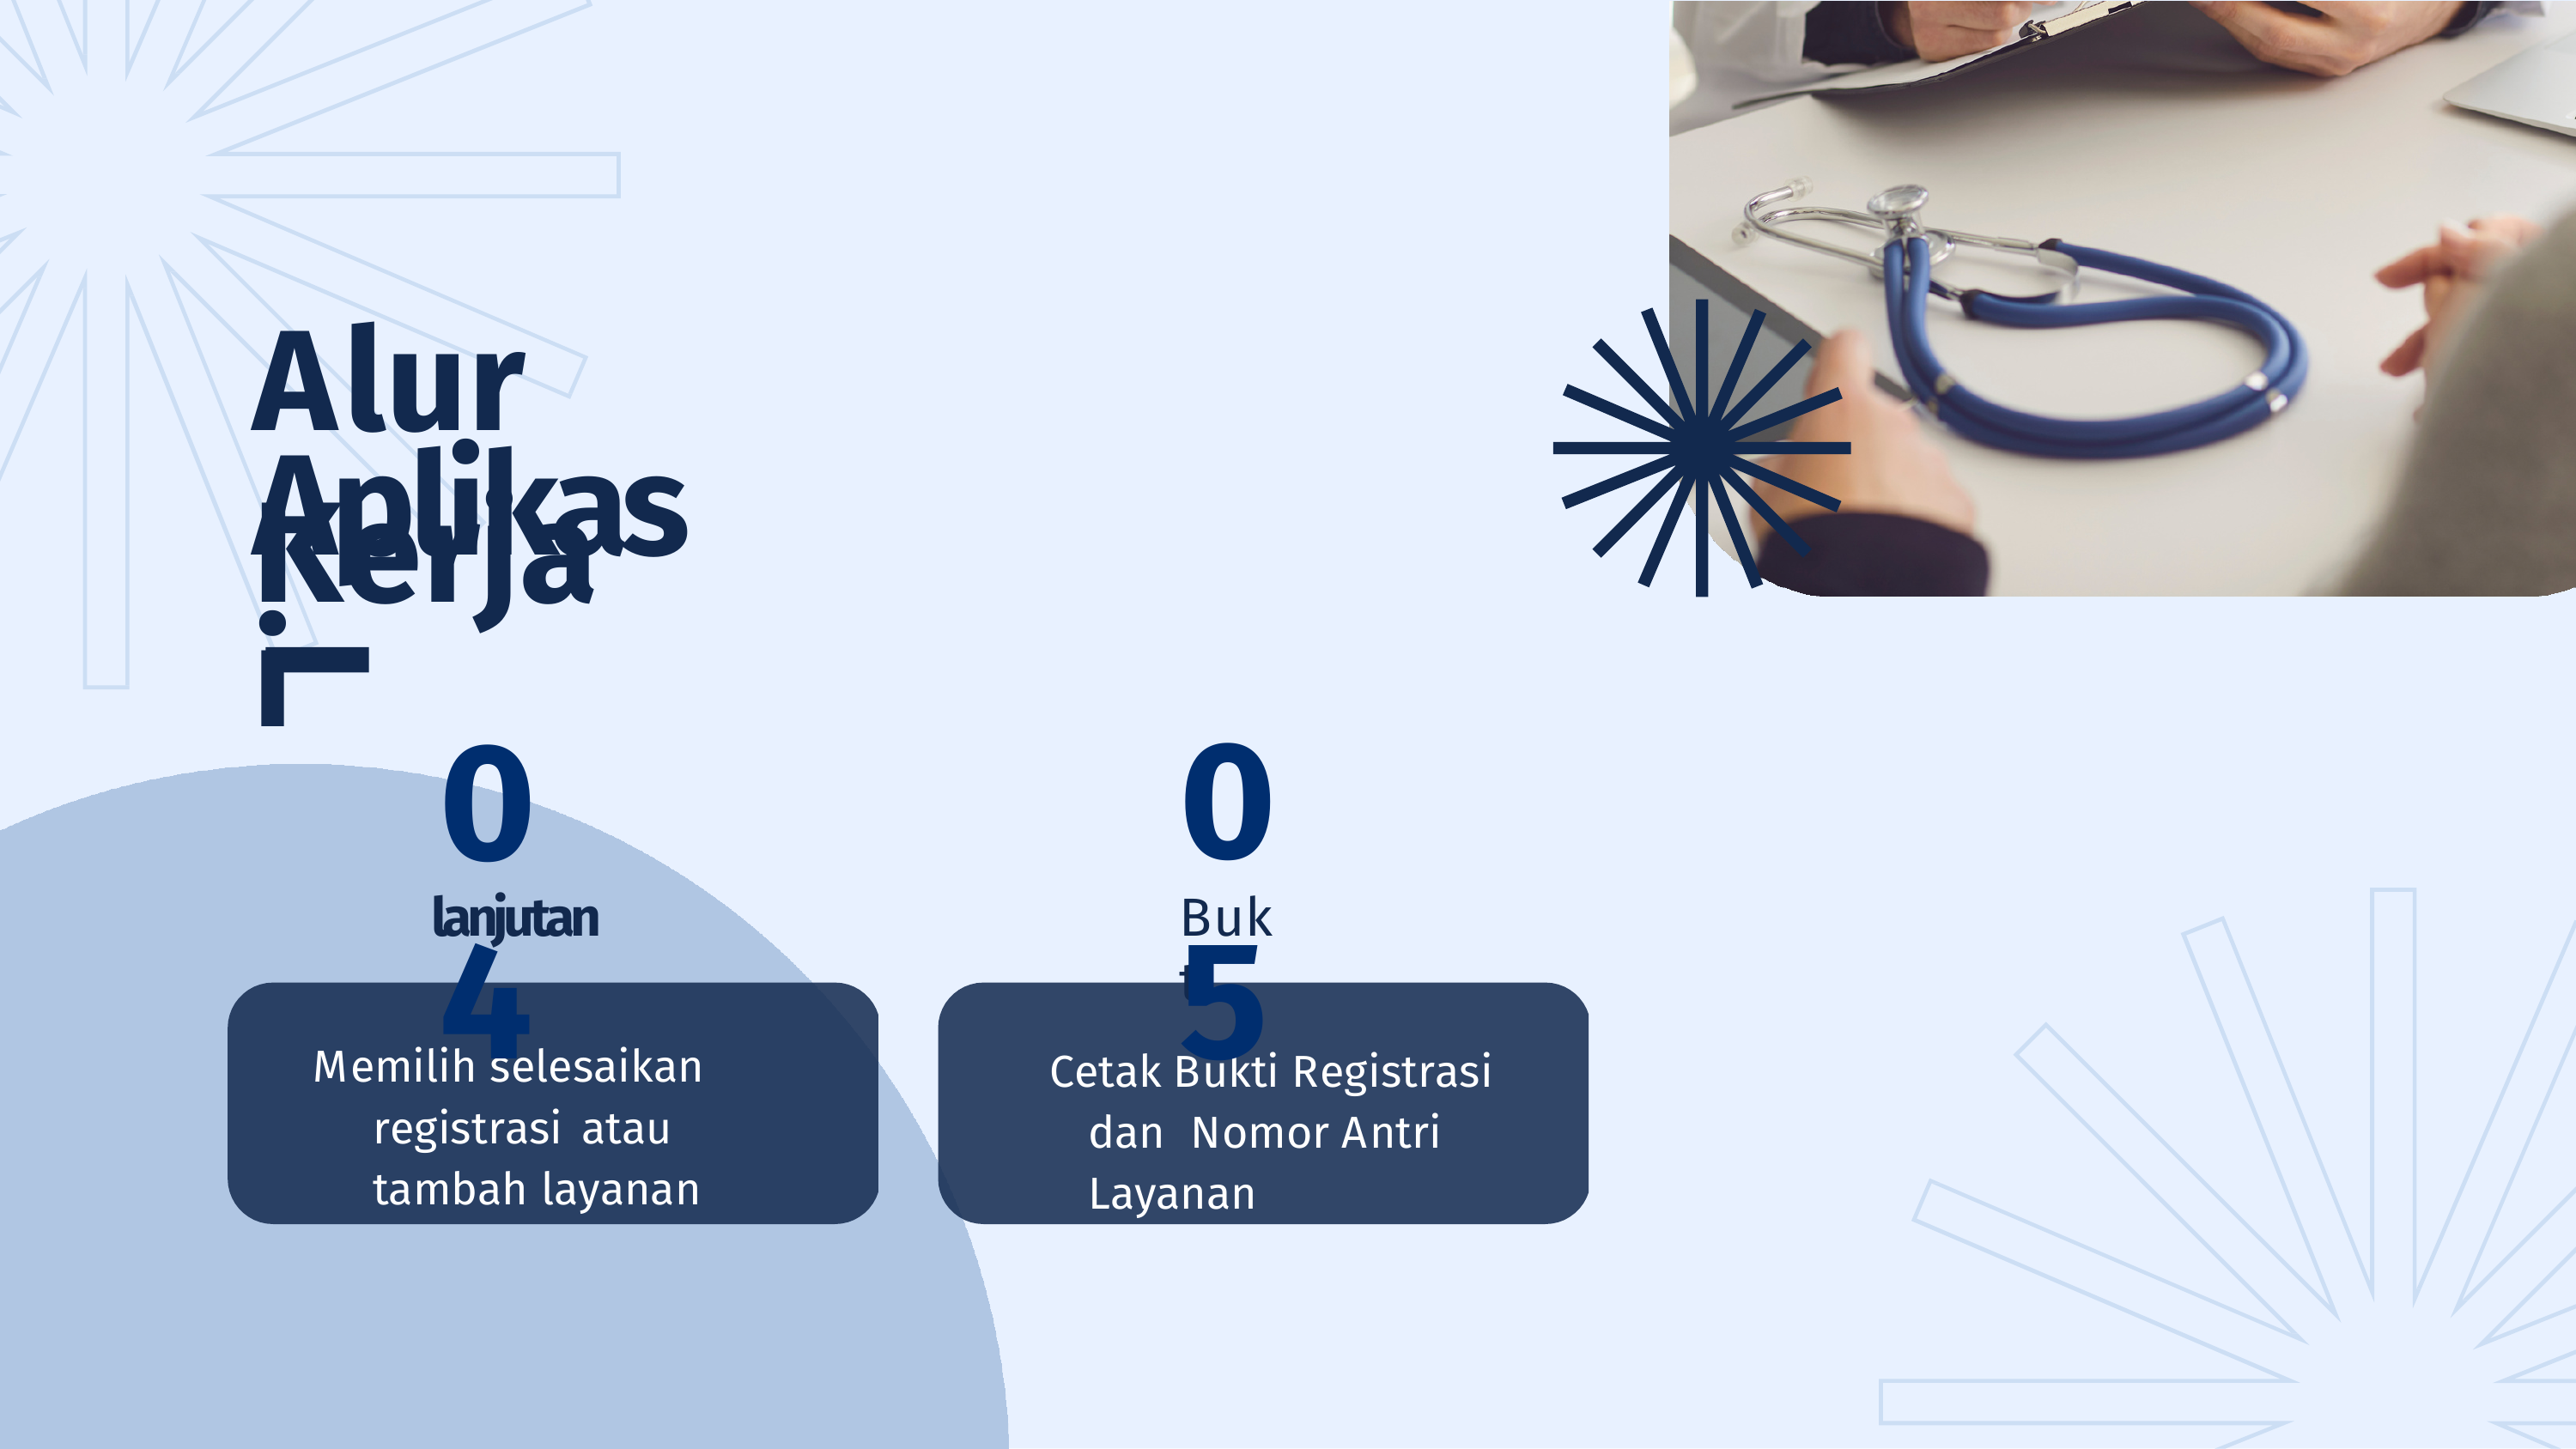

# Alur Kerja
Aplikasi
05
04
lanjutan
Bukti
Memilih selesaikan registrasi  atau tambah layanan
Cetak Bukti Registrasi dan  Nomor Antri Layanan